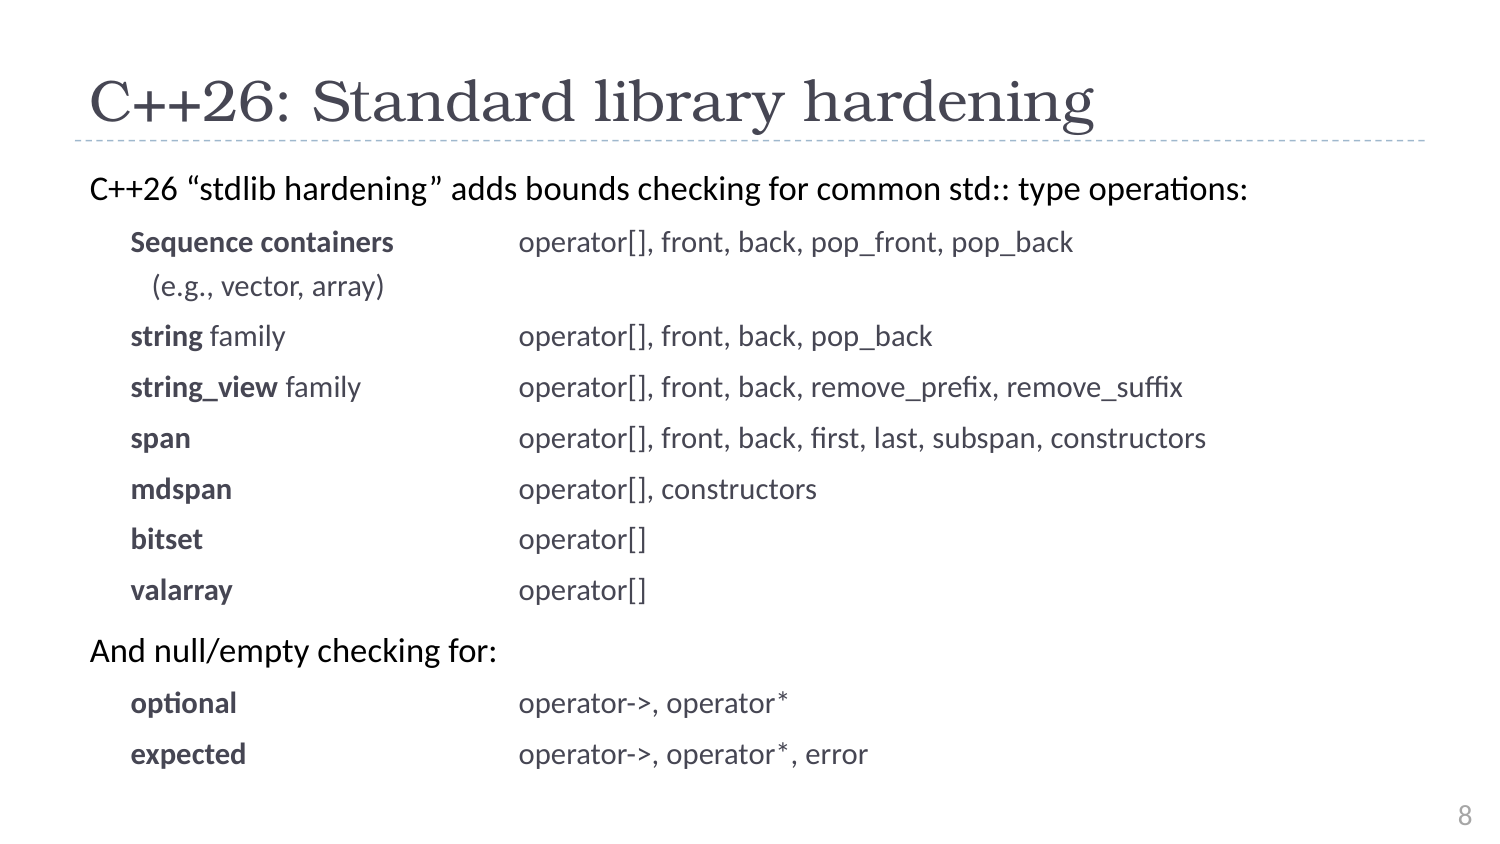

# C++26: Standard library hardening
C++26 “stdlib hardening” adds bounds checking for common std:: type operations:
Sequence containers	operator[], front, back, pop_front, pop_back
   (e.g., vector, array)
string family	operator[], front, back, pop_back
string_view family	operator[], front, back, remove_prefix, remove_suffix
span	operator[], front, back, first, last, subspan, constructors
mdspan	operator[], constructors
bitset	operator[]
valarray	operator[]
And null/empty checking for:
optional	operator->, operator*
expected	operator->, operator*, error
8